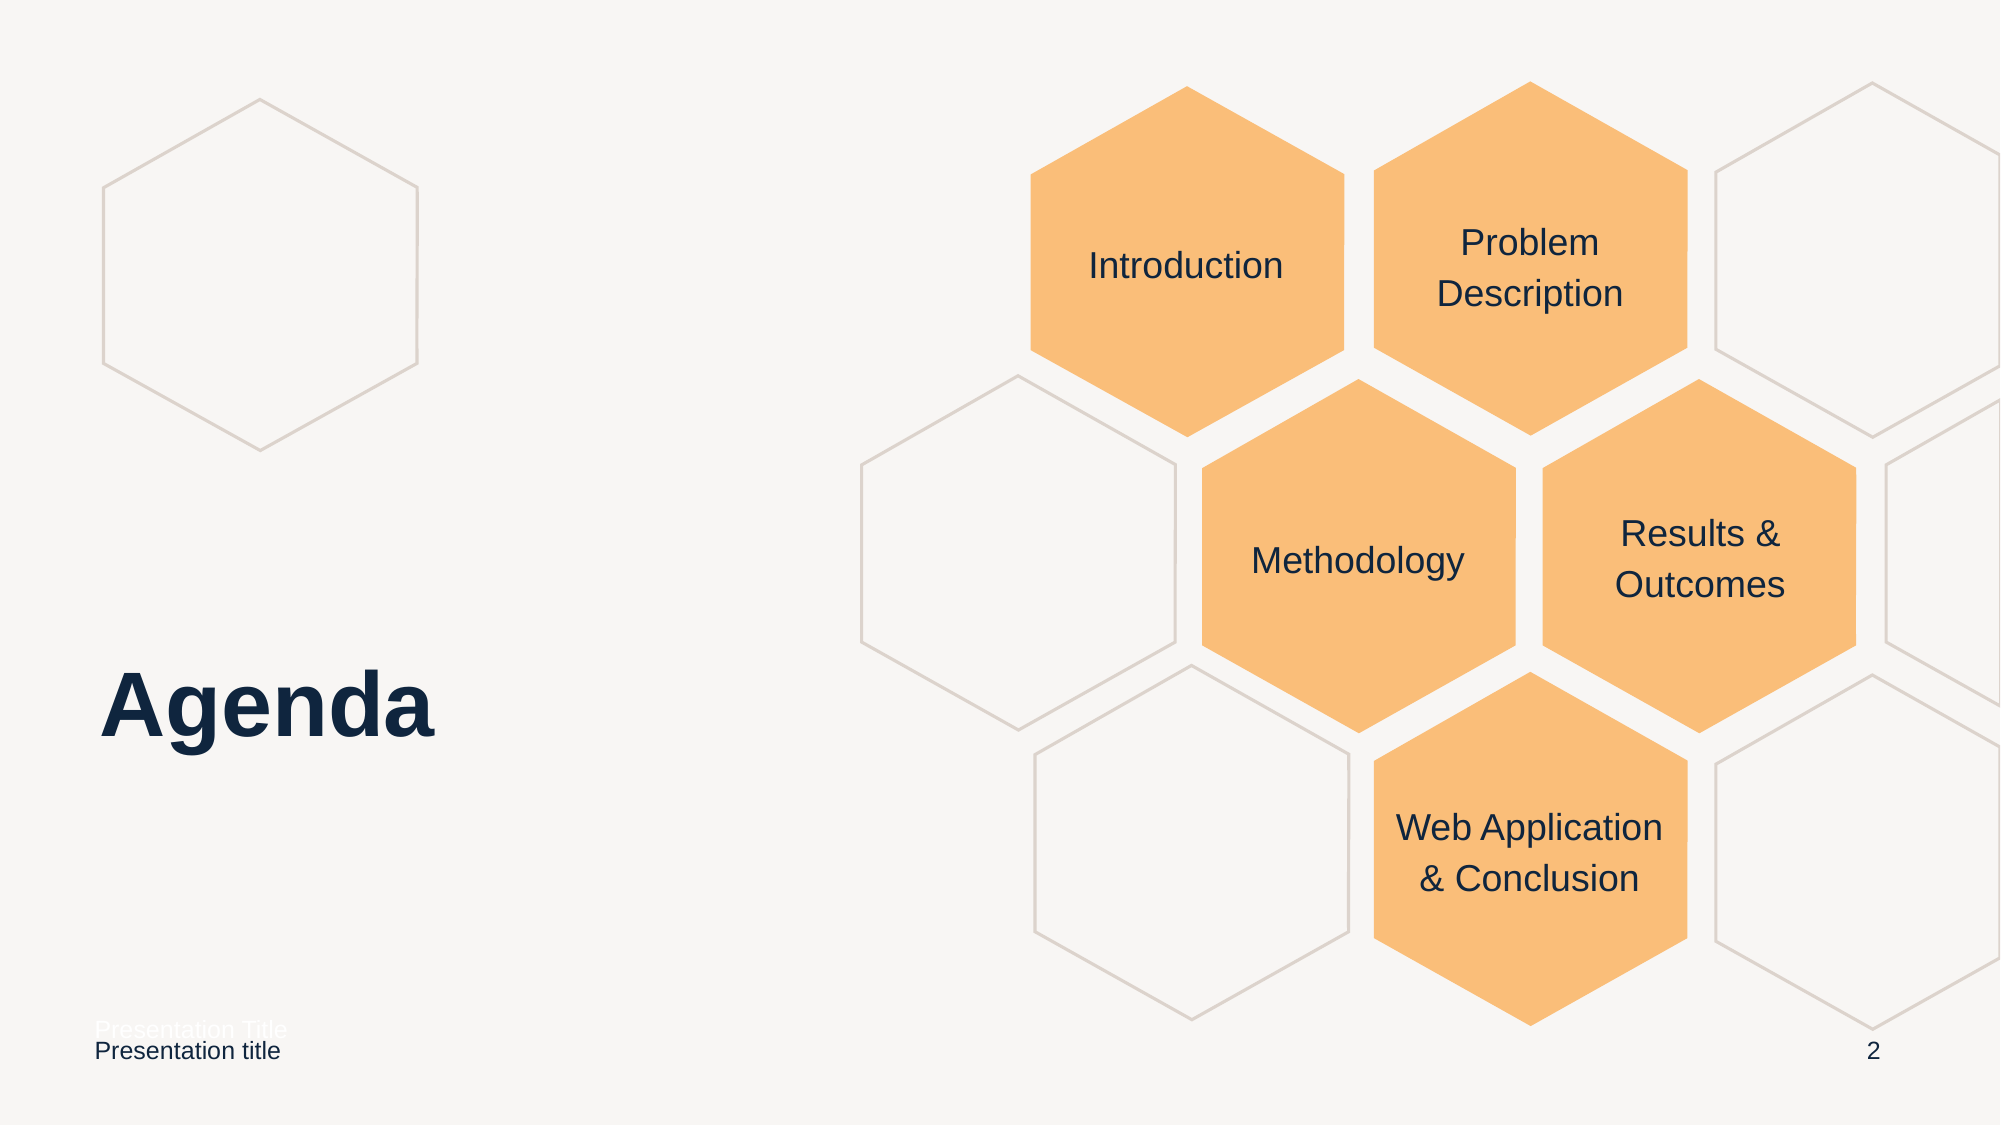

Introduction
Problem Description
Results & Outcomes
Methodology
# Agenda
Web Application & Conclusion
Presentation Title
Presentation title
2